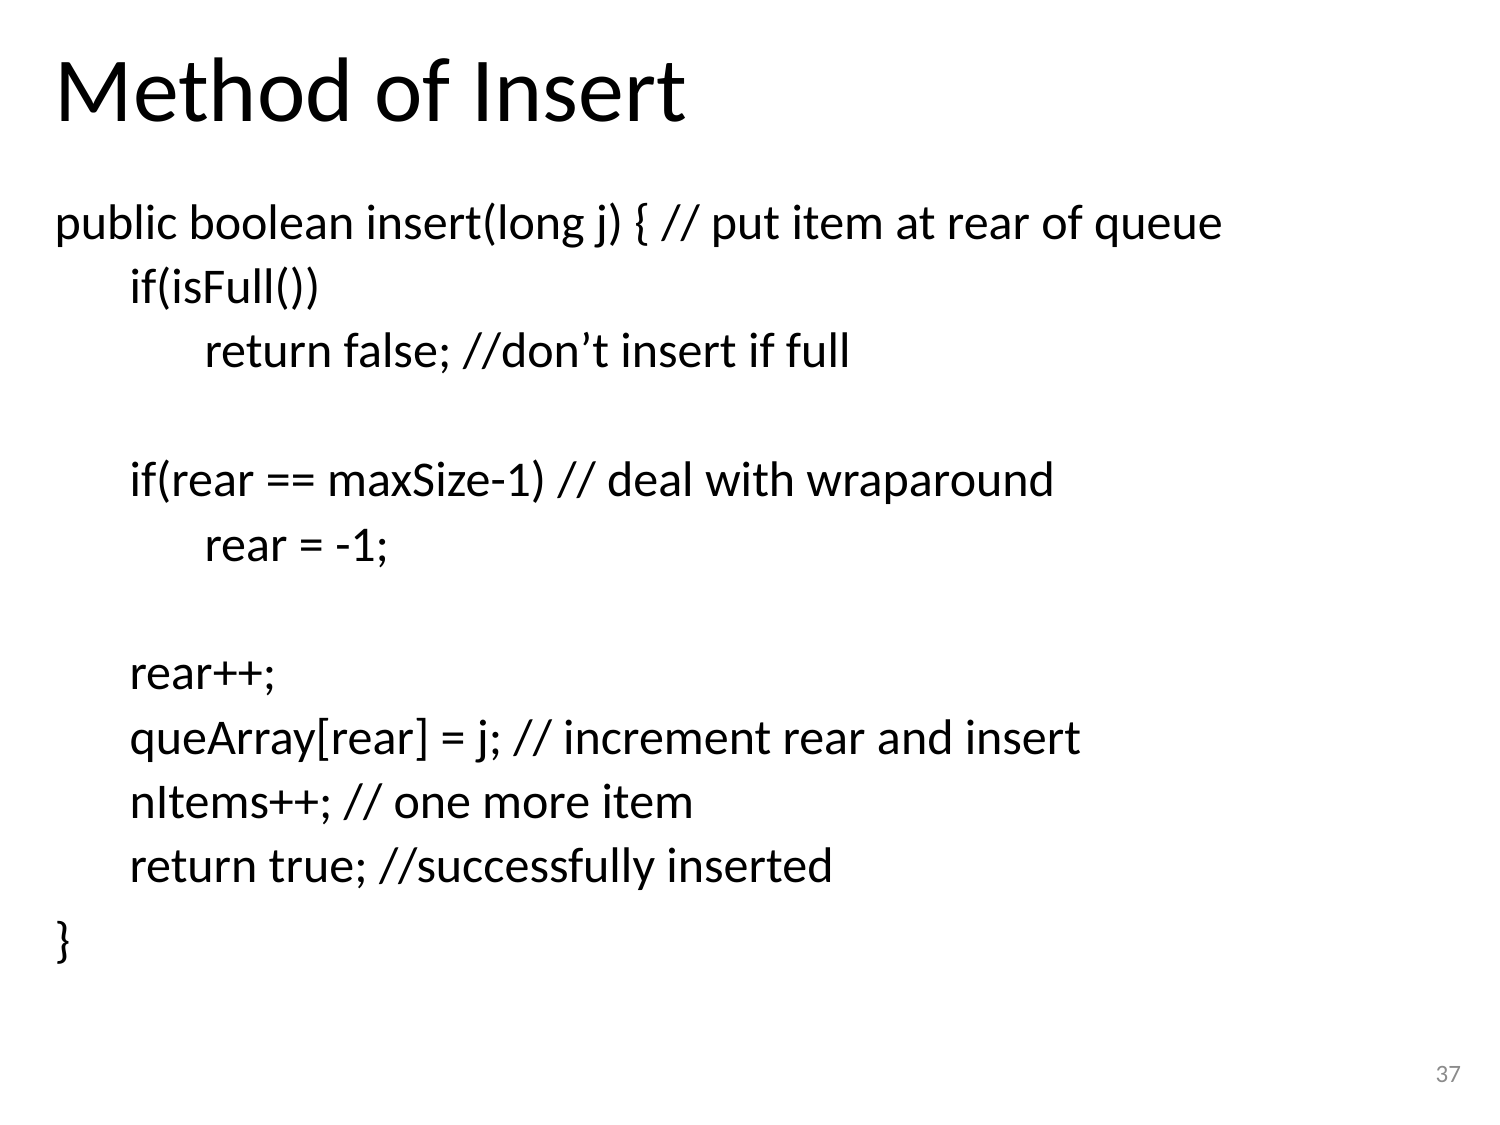

# Method of Insert
public boolean insert(long j) { // put item at rear of queue
if(isFull())
return false; //don’t insert if full

if(rear == maxSize-1) // deal with wraparound
rear = -1;

rear++;
queArray[rear] = j; // increment rear and insert
nItems++; // one more item
return true; //successfully inserted
}
37